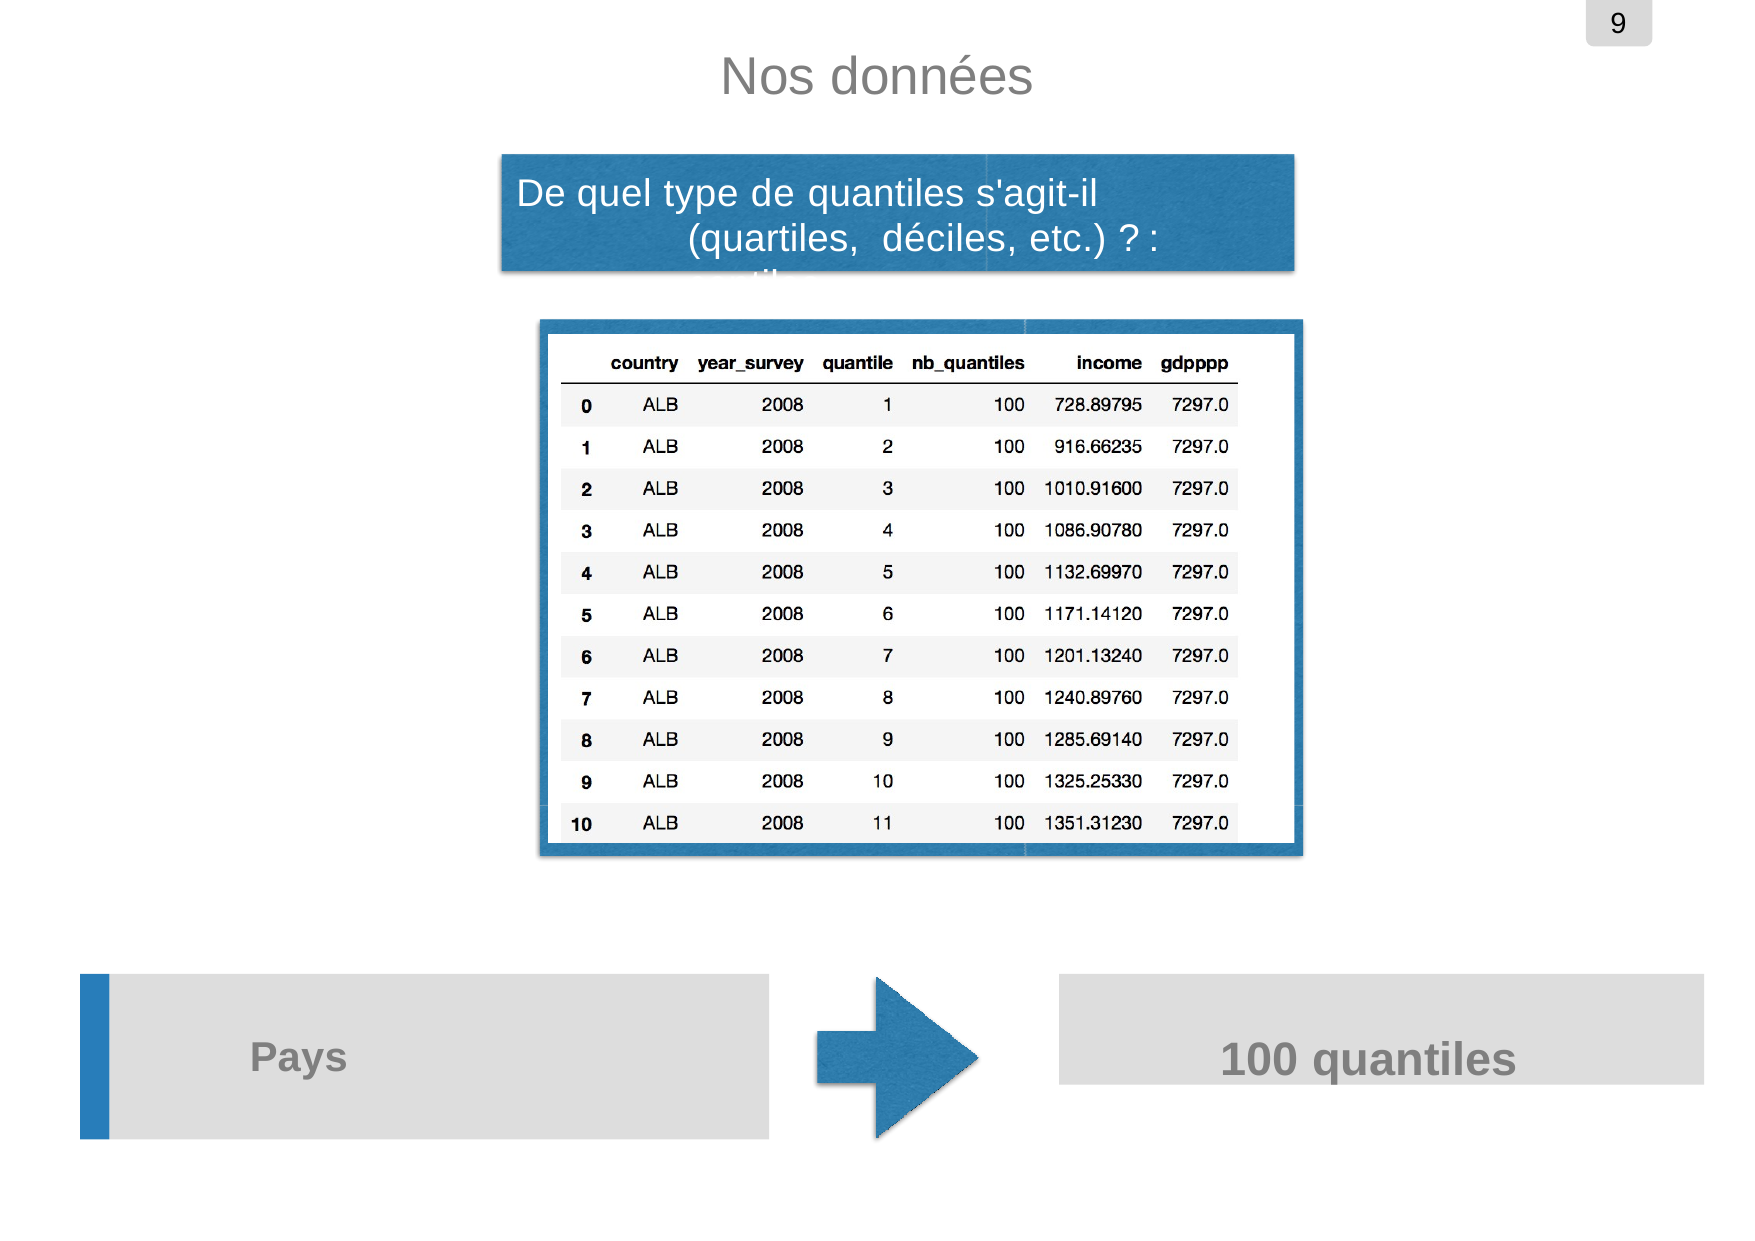

9
# Nos données

De quel type de quantiles s'agit-il (quartiles,  déciles, etc.) ? : centiles

100 quantiles

Pays